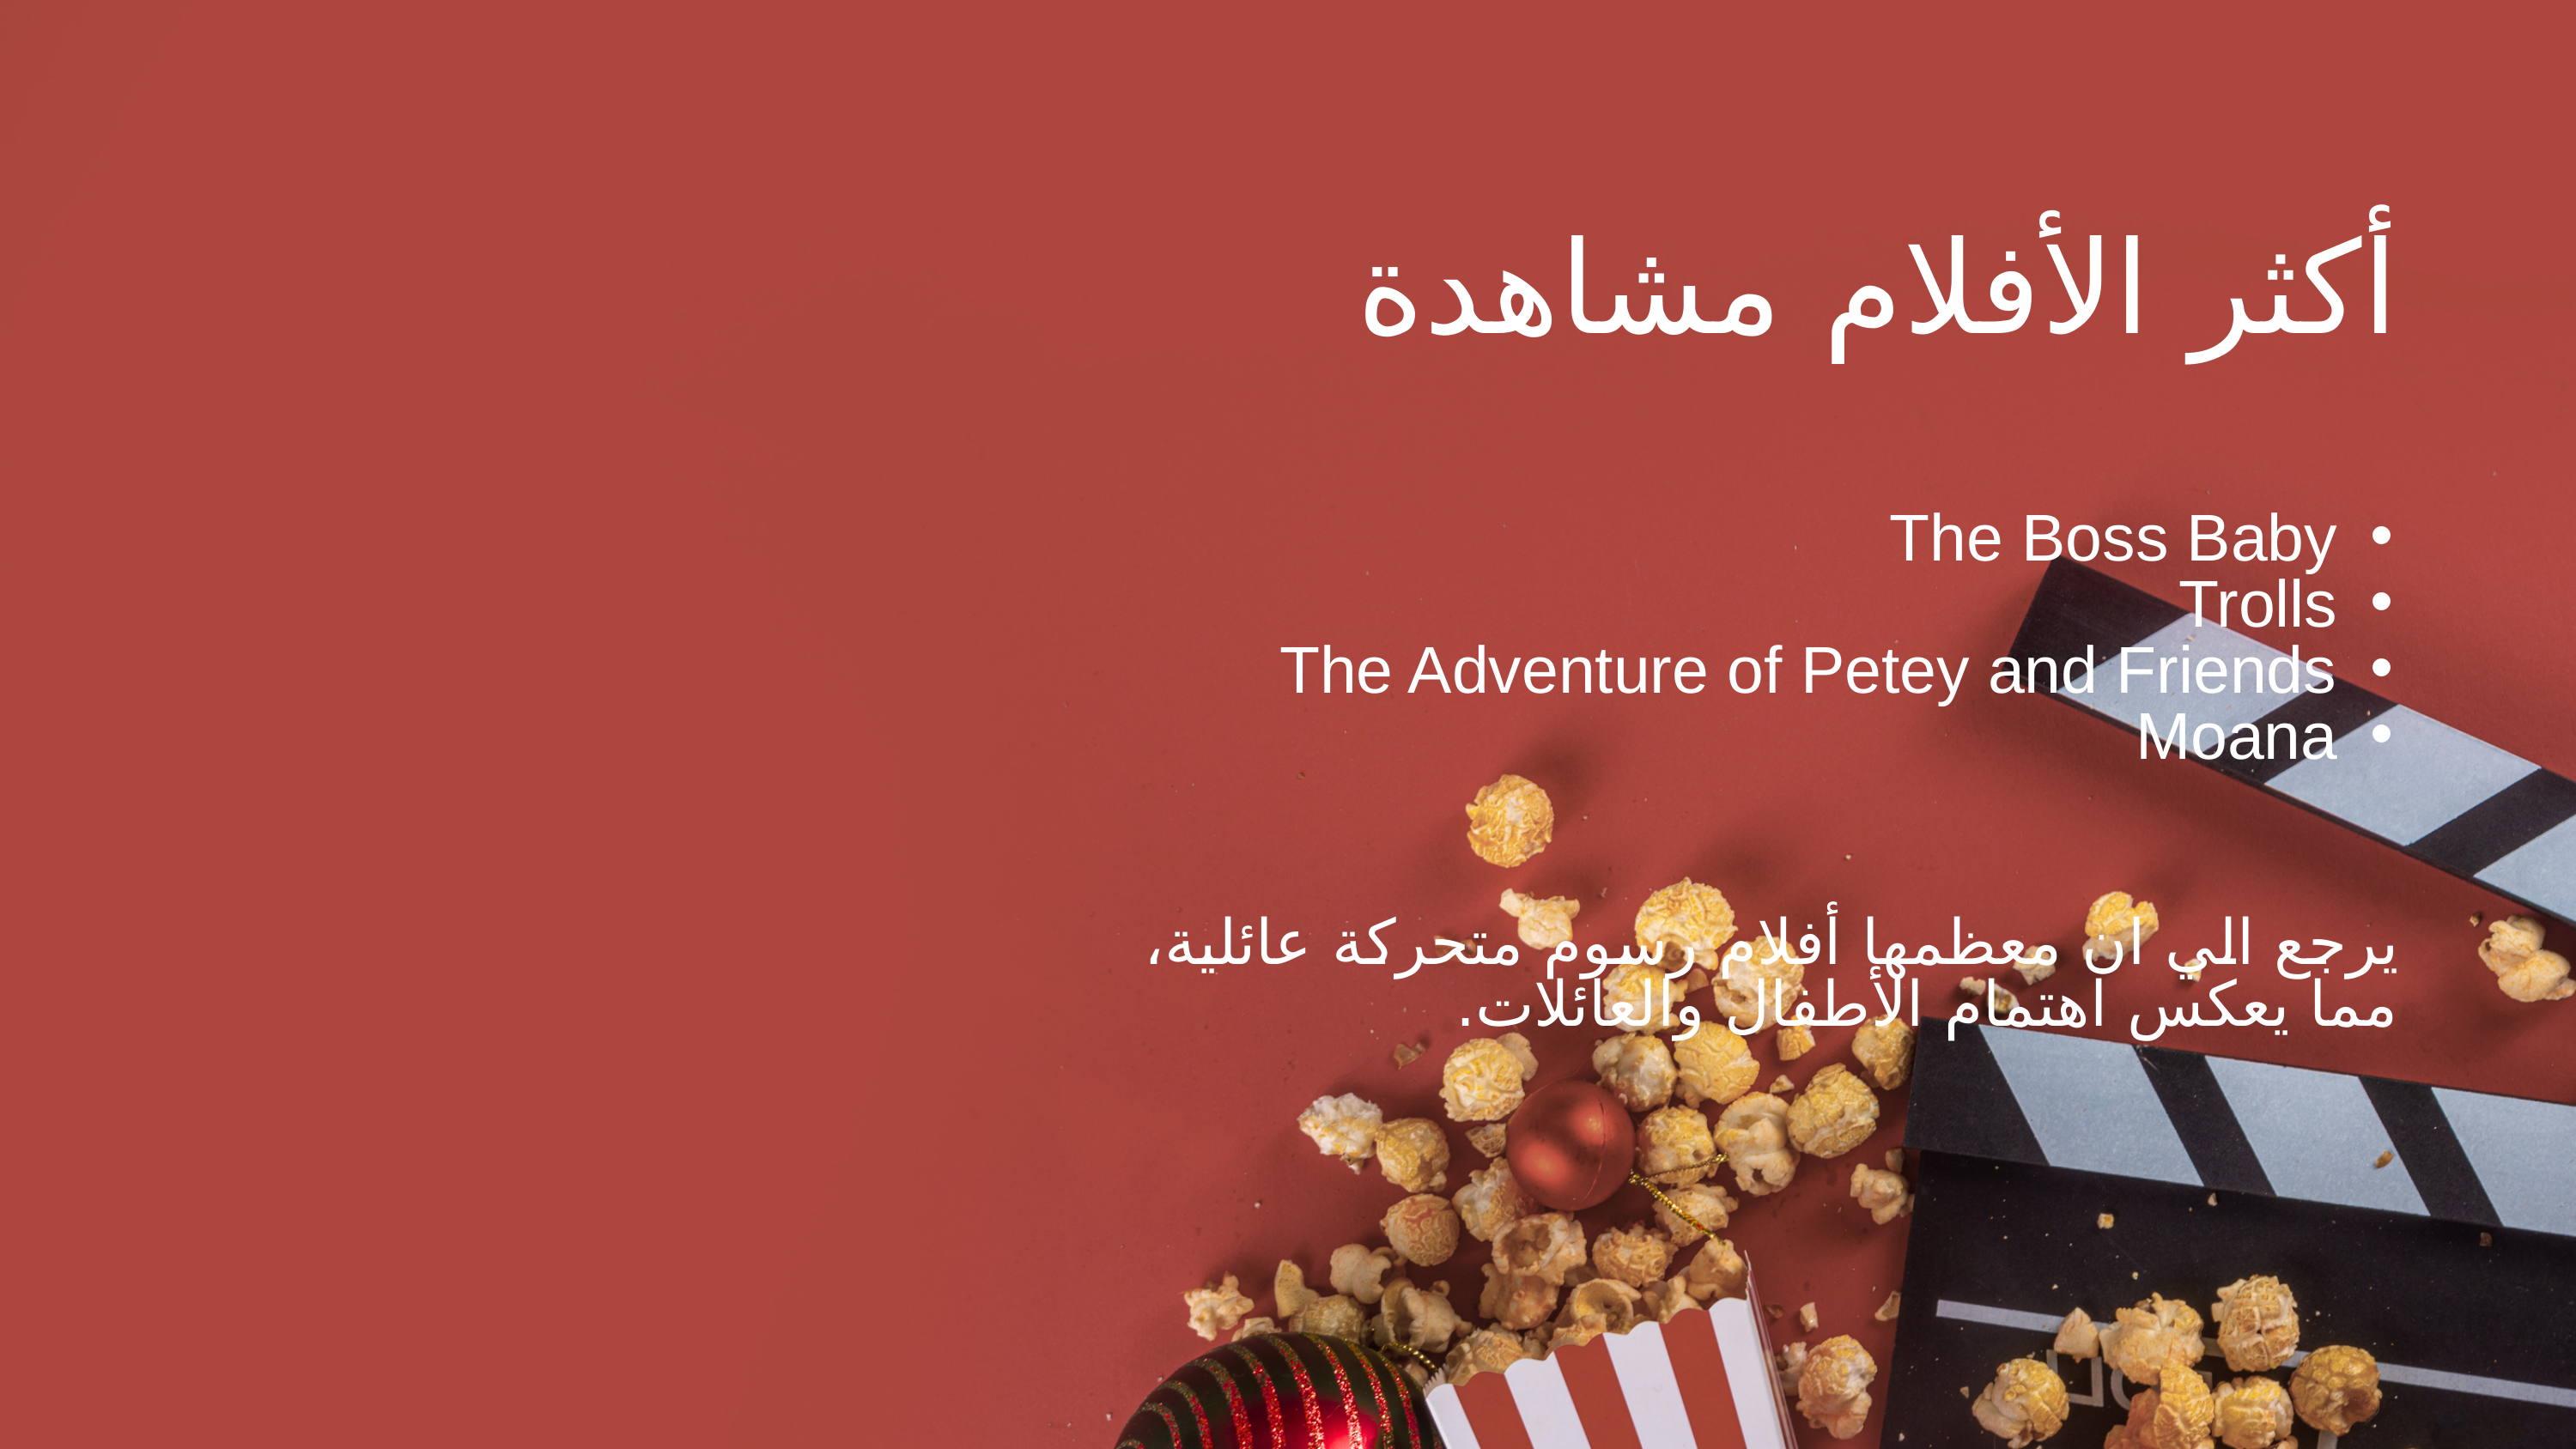

أكثر الأفلام مشاهدة
The Boss Baby
Trolls
The Adventure of Petey and Friends
Moana

يرجع الي ان معظمها أفلام رسوم متحركة عائلية، مما يعكس اهتمام الأطفال والعائلات.